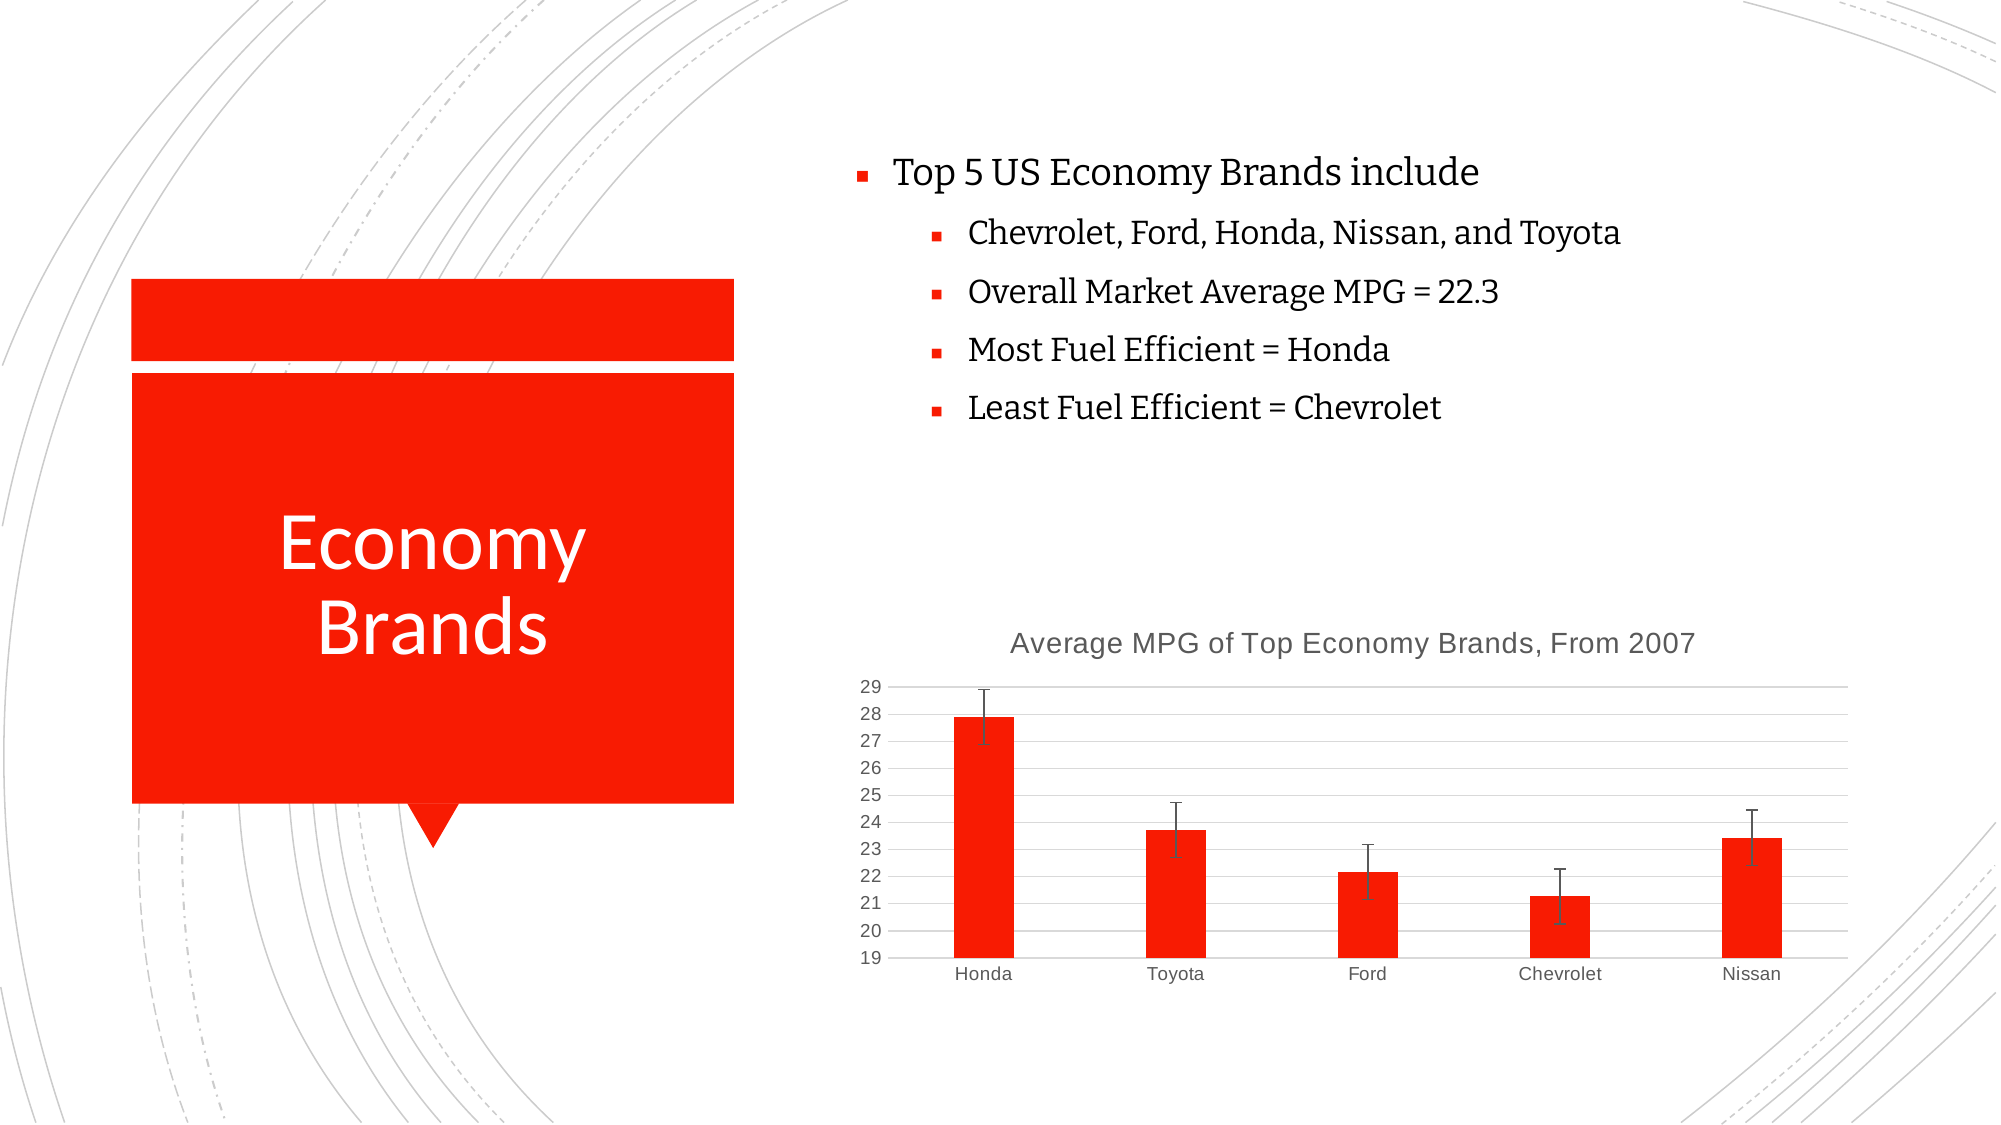

Top 5 US Economy Brands include
Chevrolet, Ford, Honda, Nissan, and Toyota
Overall Market Average MPG = 22.3
Most Fuel Efficient = Honda
Least Fuel Efficient = Chevrolet
# Economy Brands

### Chart: Average MPG of Top Economy Brands, From 2007

| Category |  |
|---|---|
| Honda | 27.899328859060404 |
| Toyota | 23.725 |
| Ford | 22.167776298268976 |
| Chevrolet | 21.27192008879023 |
| Nissan | 23.43687374749499 |